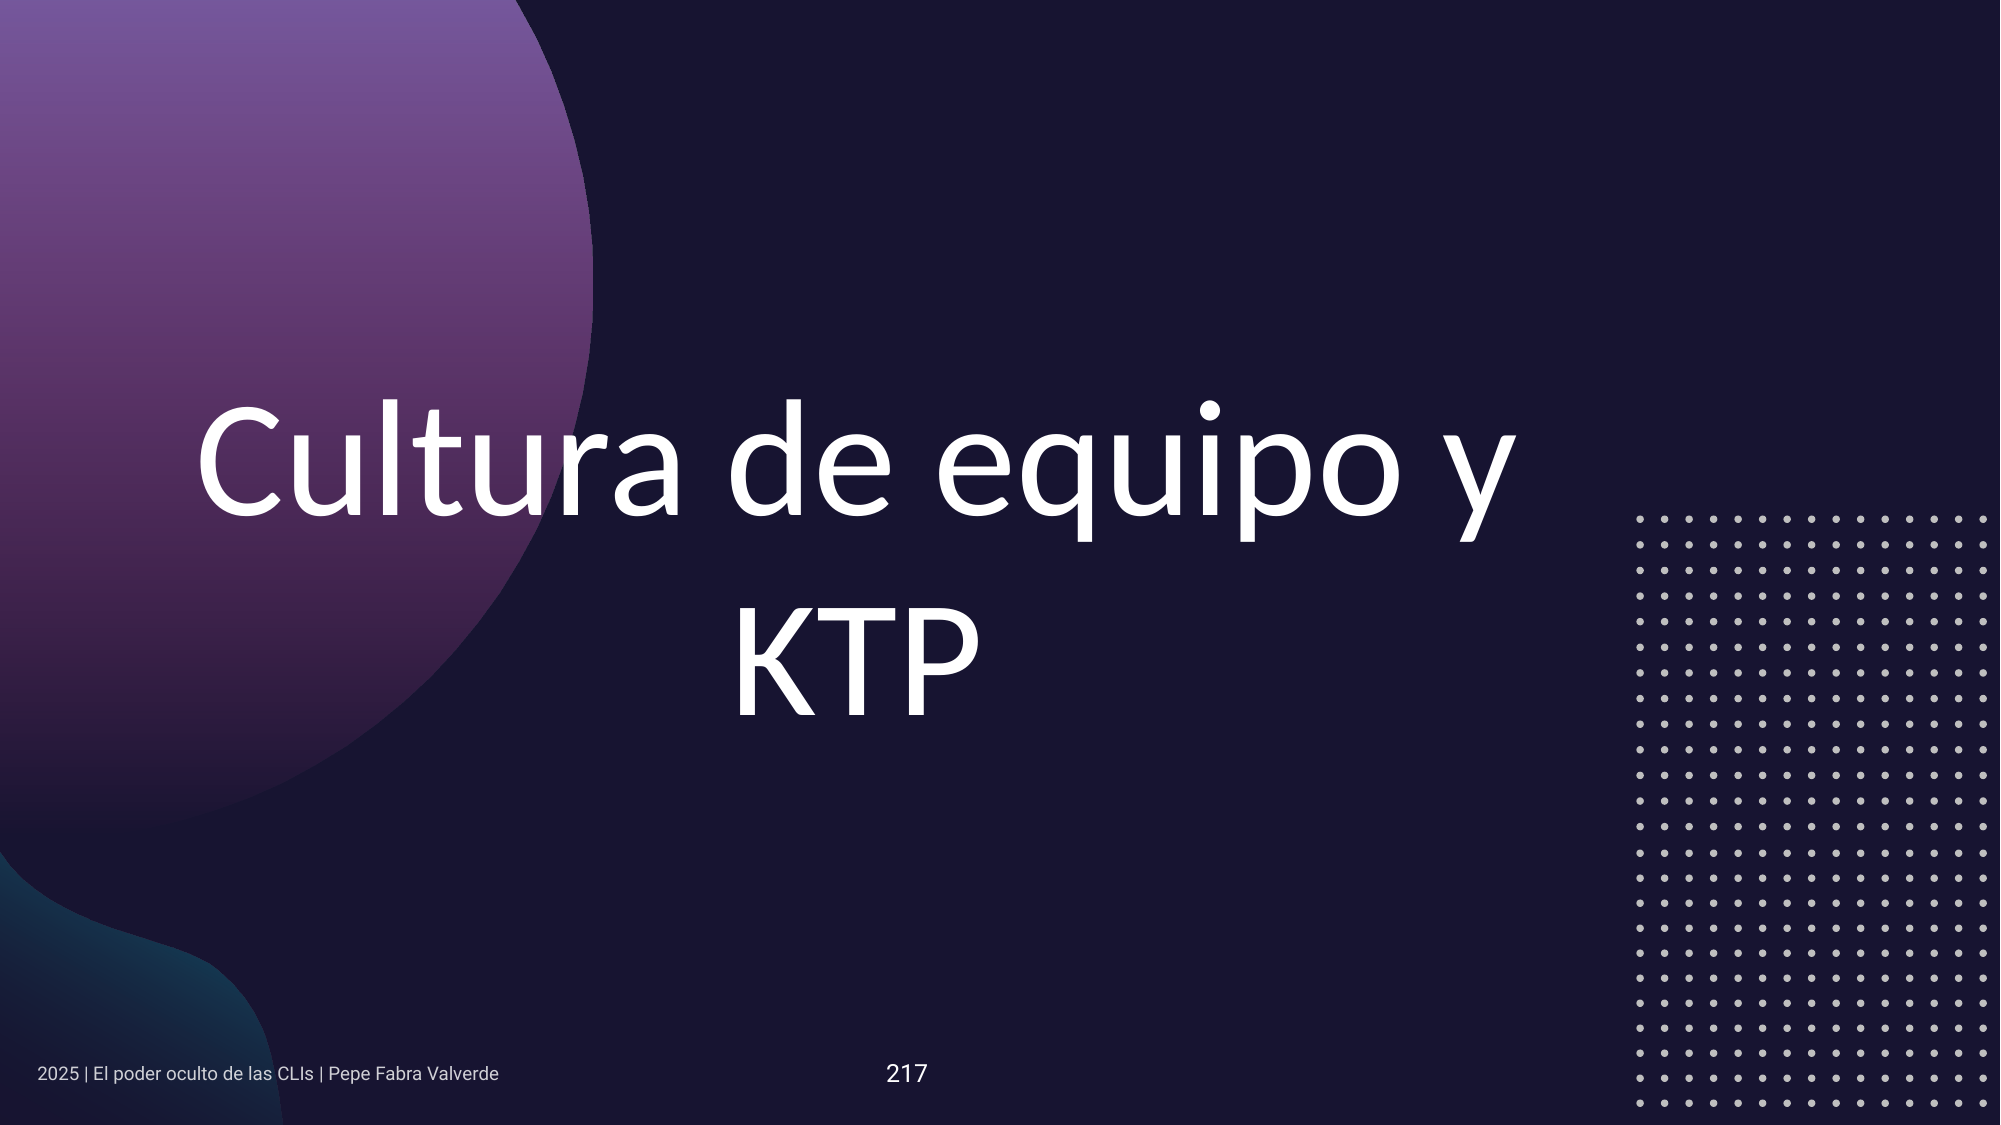

Cultura de equipo y KTP
2025 | El poder oculto de las CLIs | Pepe Fabra Valverde